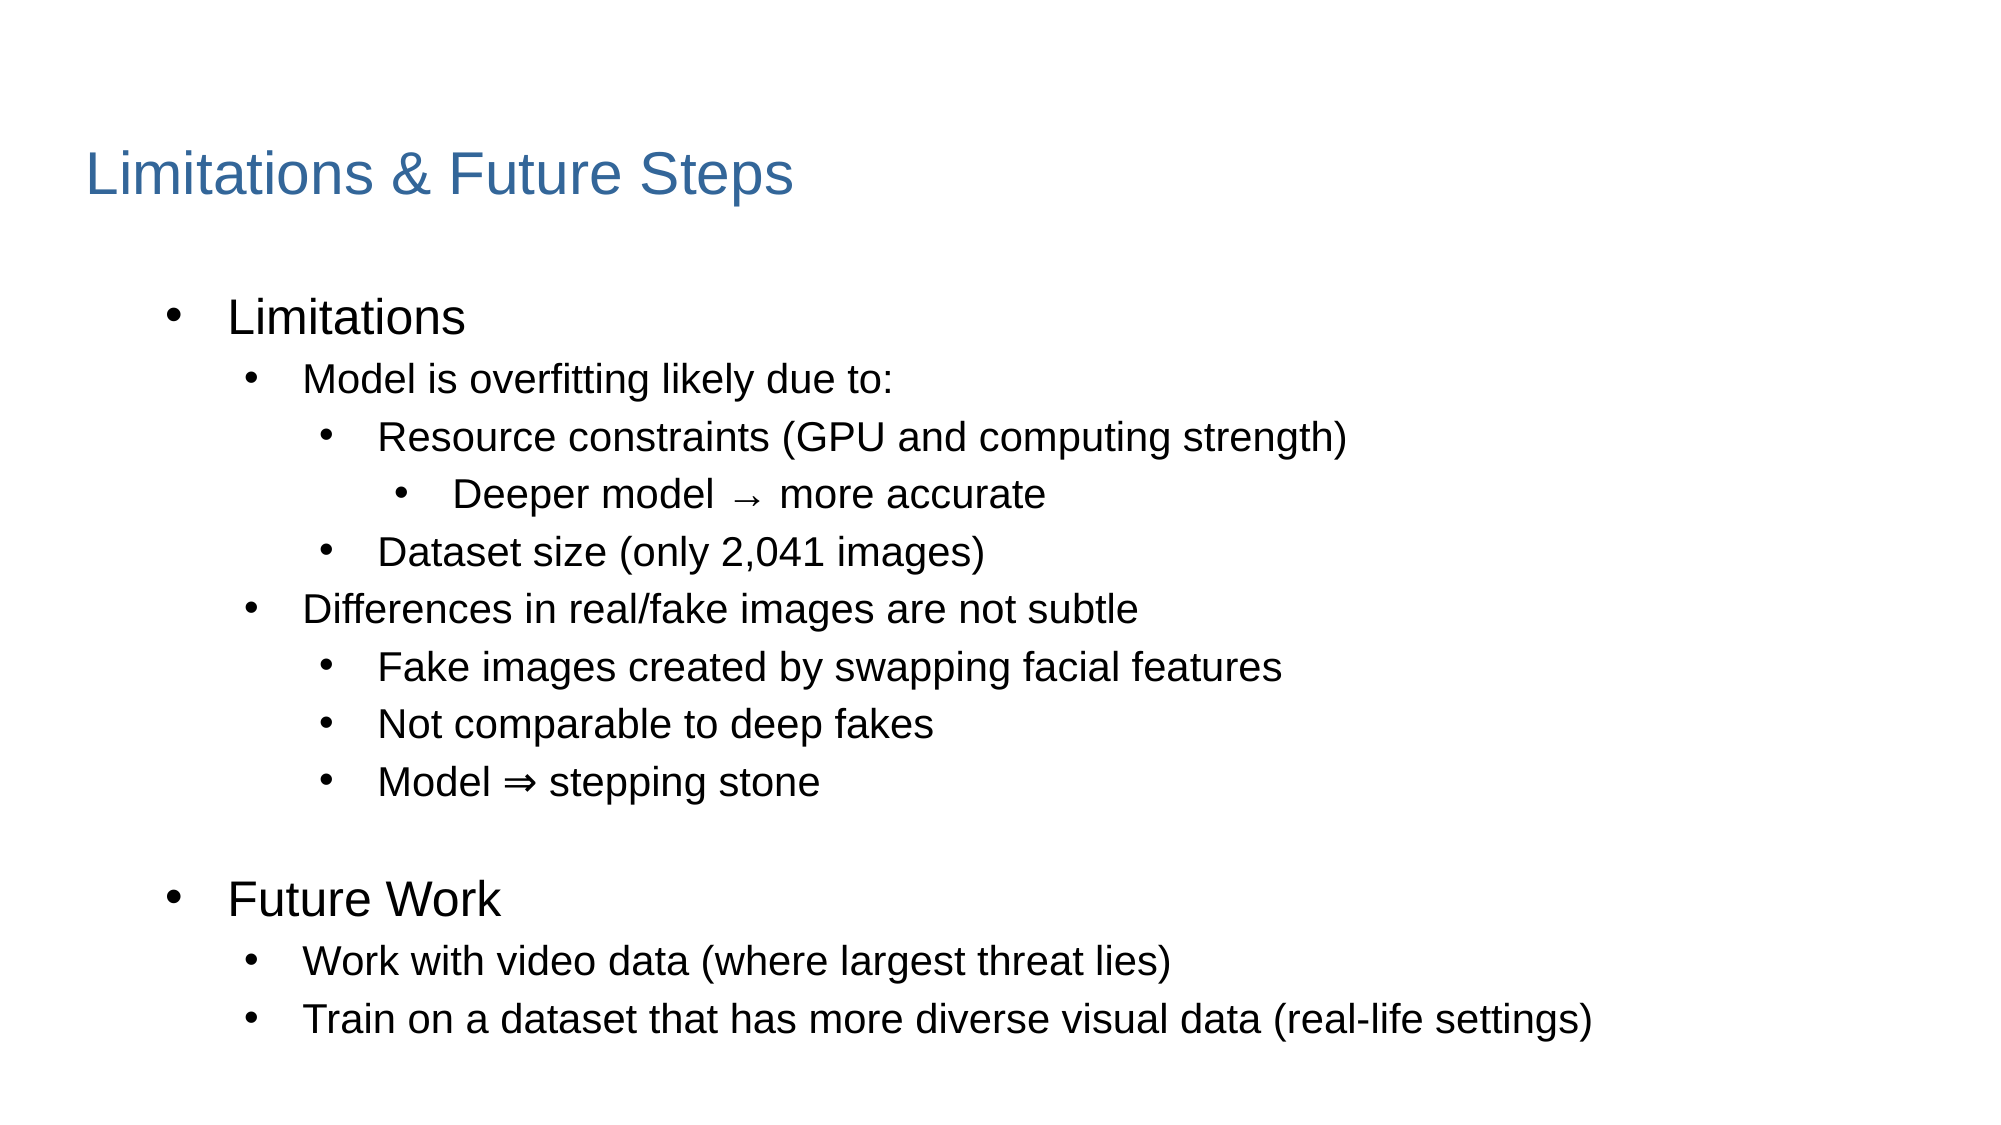

Limitations & Future Steps
Limitations
Model is overfitting likely due to:
Resource constraints (GPU and computing strength)
Deeper model → more accurate
Dataset size (only 2,041 images)
Differences in real/fake images are not subtle
Fake images created by swapping facial features
Not comparable to deep fakes
Model ⇒ stepping stone

Future Work
Work with video data (where largest threat lies)
Train on a dataset that has more diverse visual data (real-life settings)